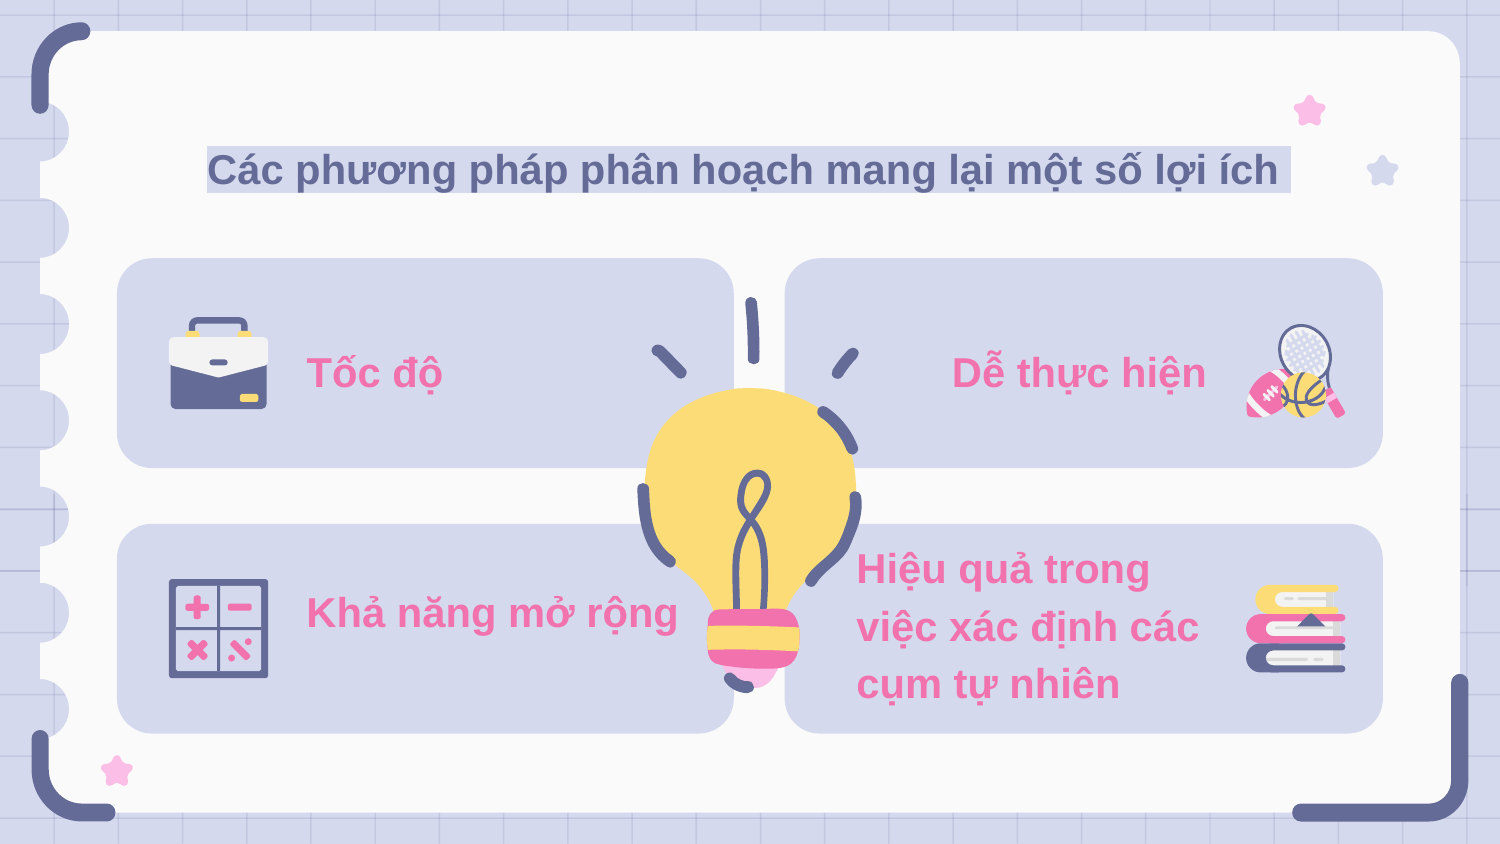

# Các phương pháp phân hoạch mang lại một số lợi ích

Tốc độ
Dễ thực hiện

Khả năng mở rộng

Hiệu quả trong việc xác định các cụm tự nhiên